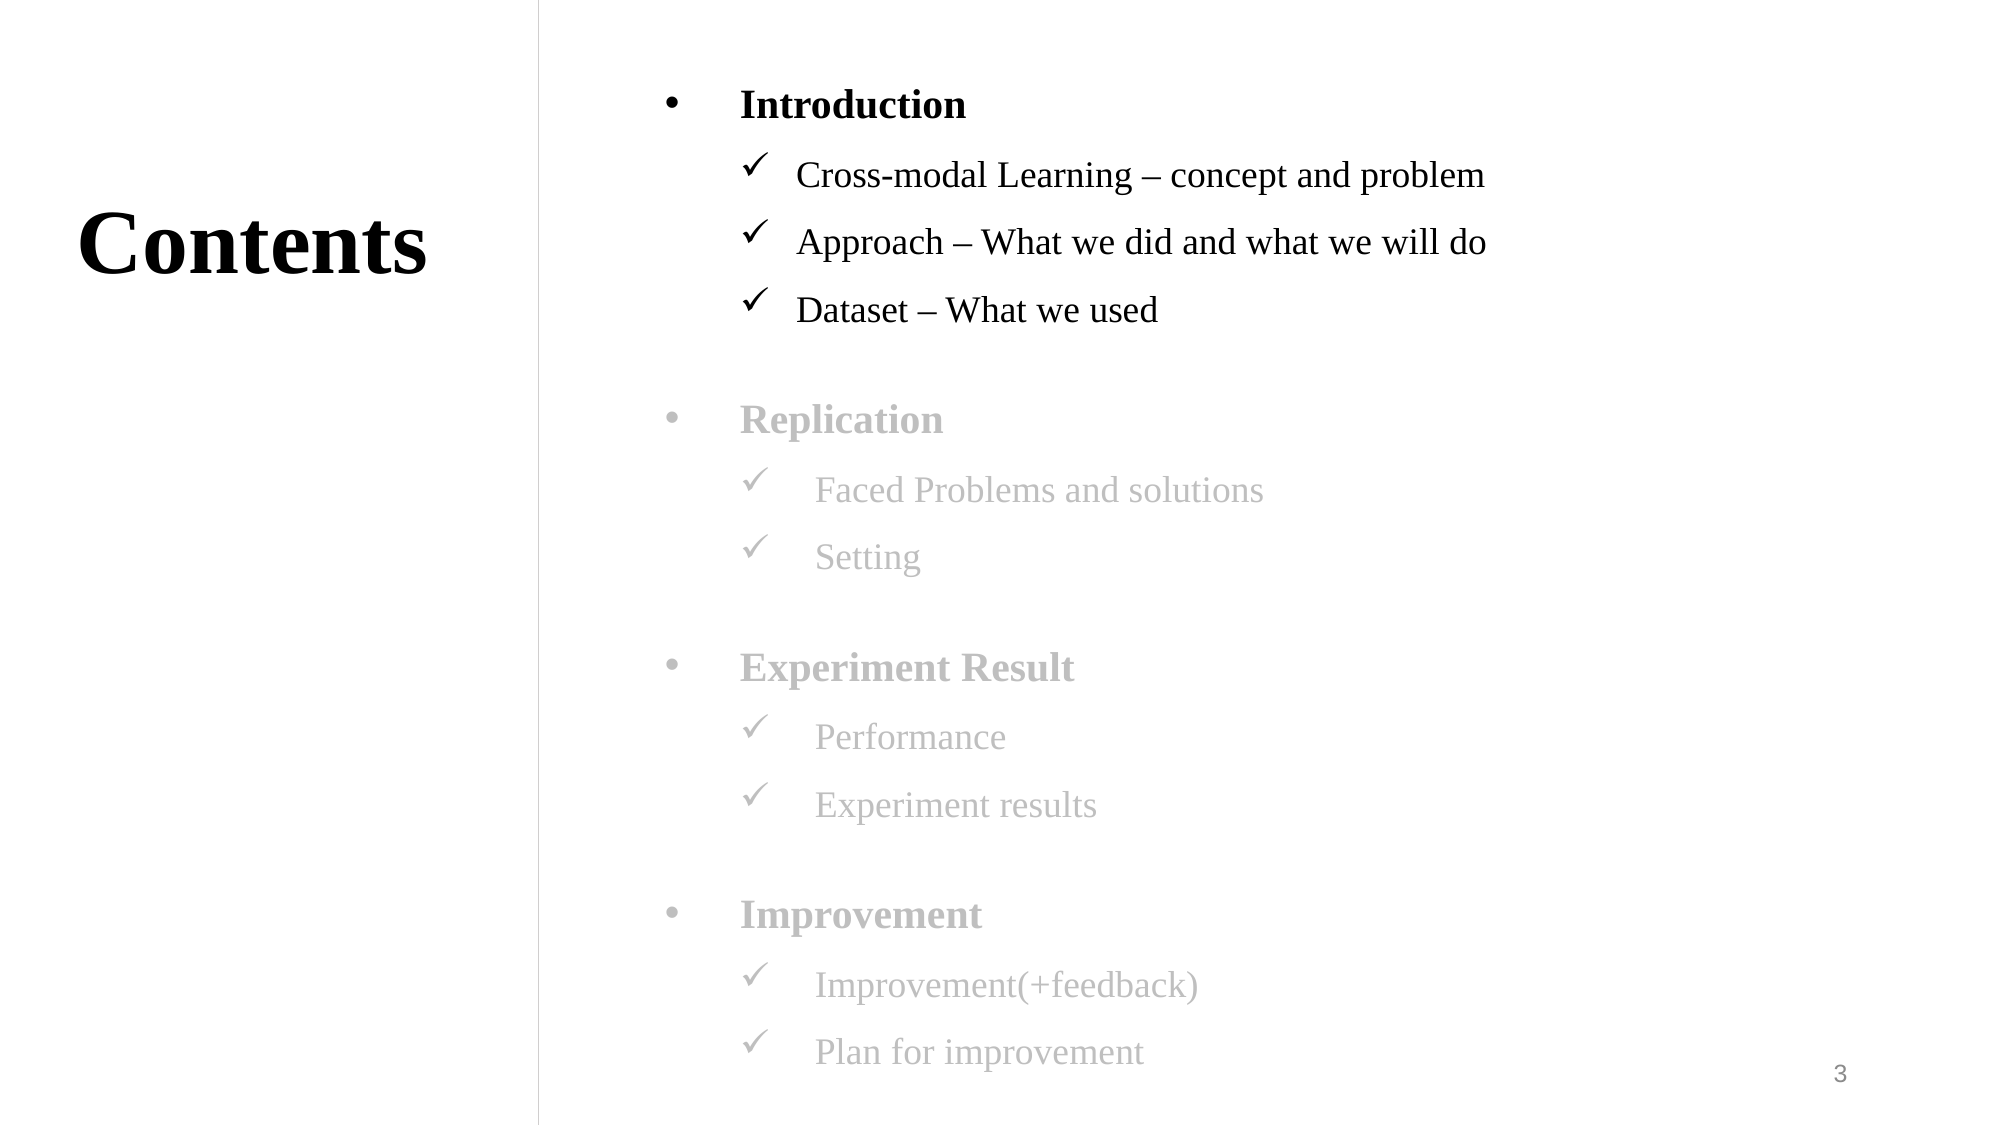

Introduction
Cross-modal Learning – concept and problem
Approach – What we did and what we will do
Dataset – What we used

Replication
Faced Problems and solutions
Setting

Experiment Result
Performance
Experiment results

Improvement
Improvement(+feedback)
Plan for improvement
Contents
3